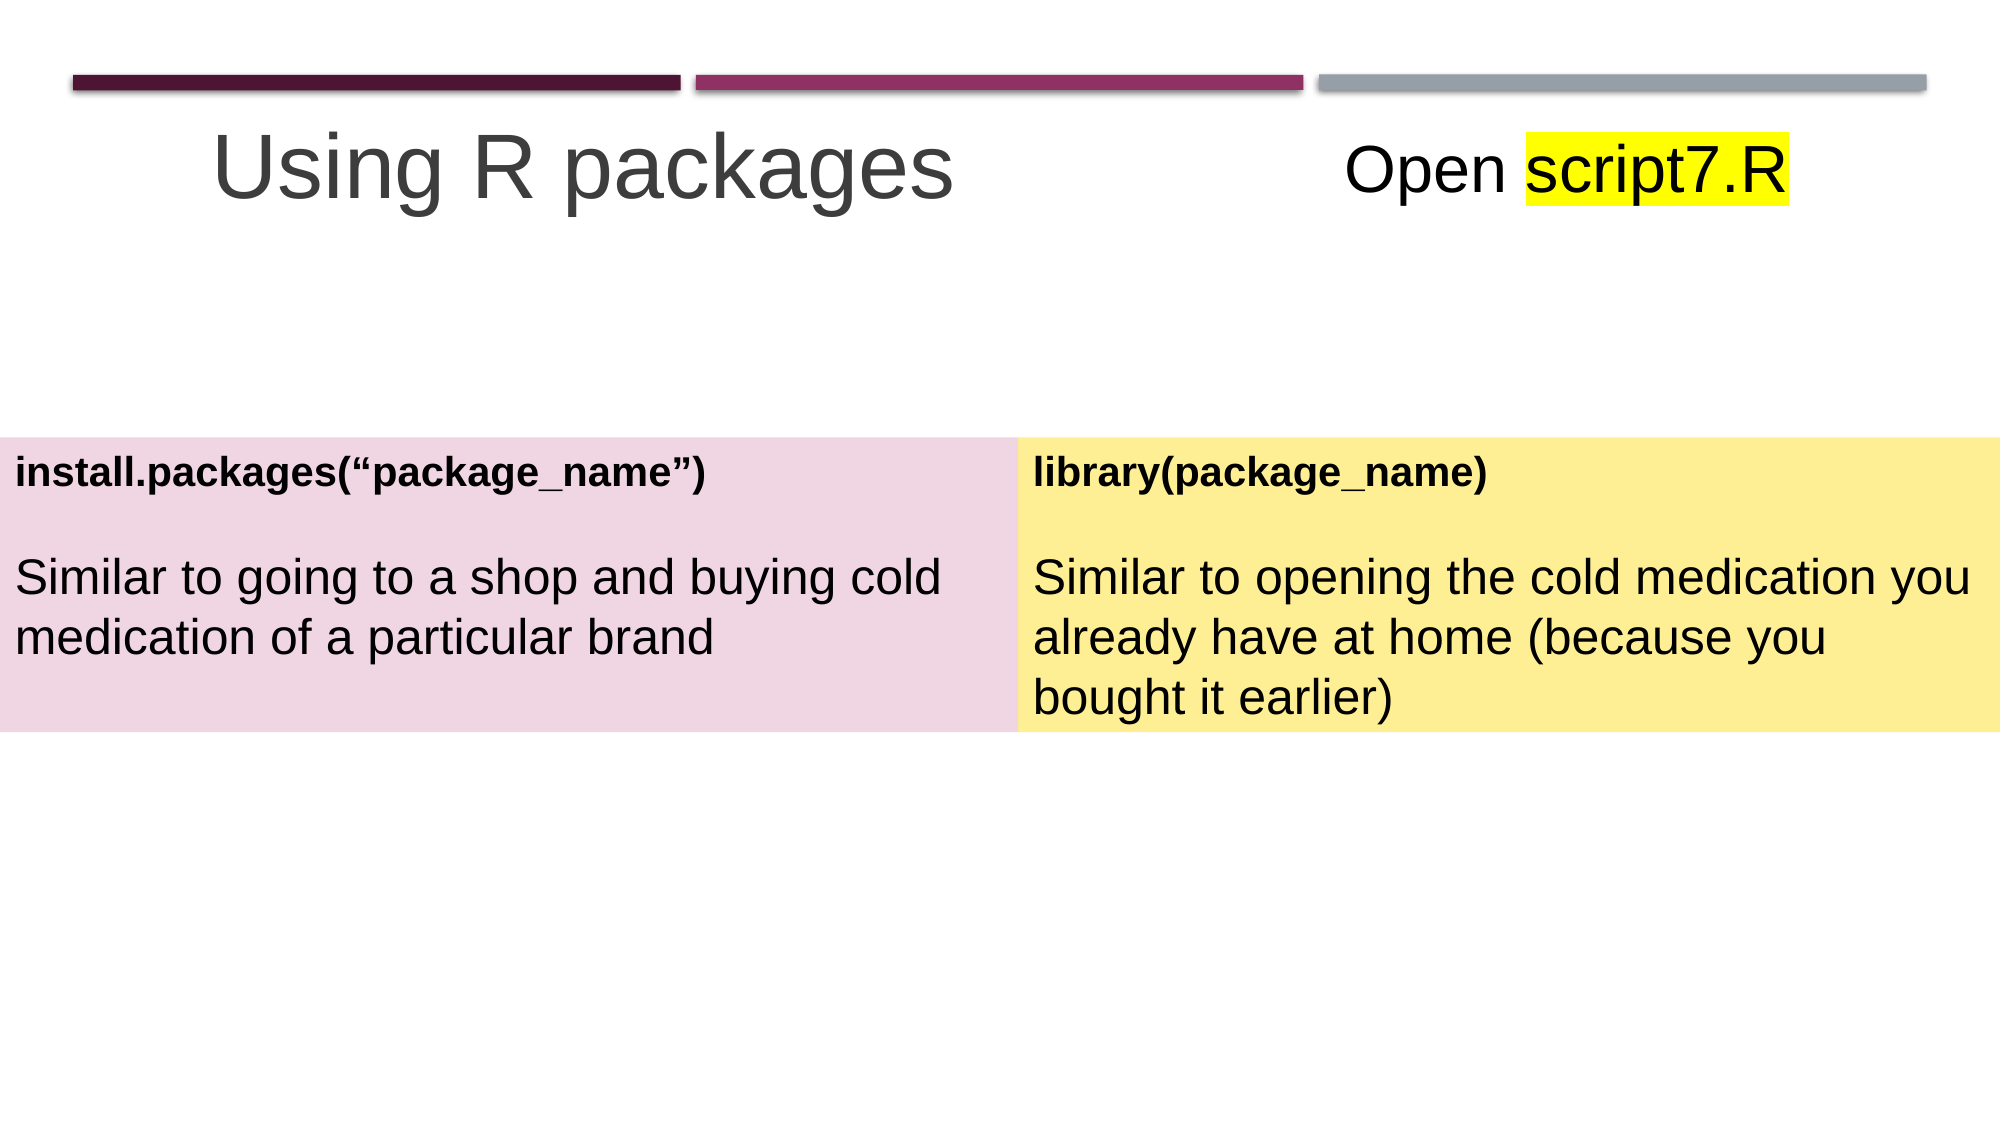

Using R packages
Open script7.R
install.packages(“package_name”)

Similar to going to a shop and buying cold medication of a particular brand

library(package_name)

Similar to opening the cold medication you already have at home (because you bought it earlier)